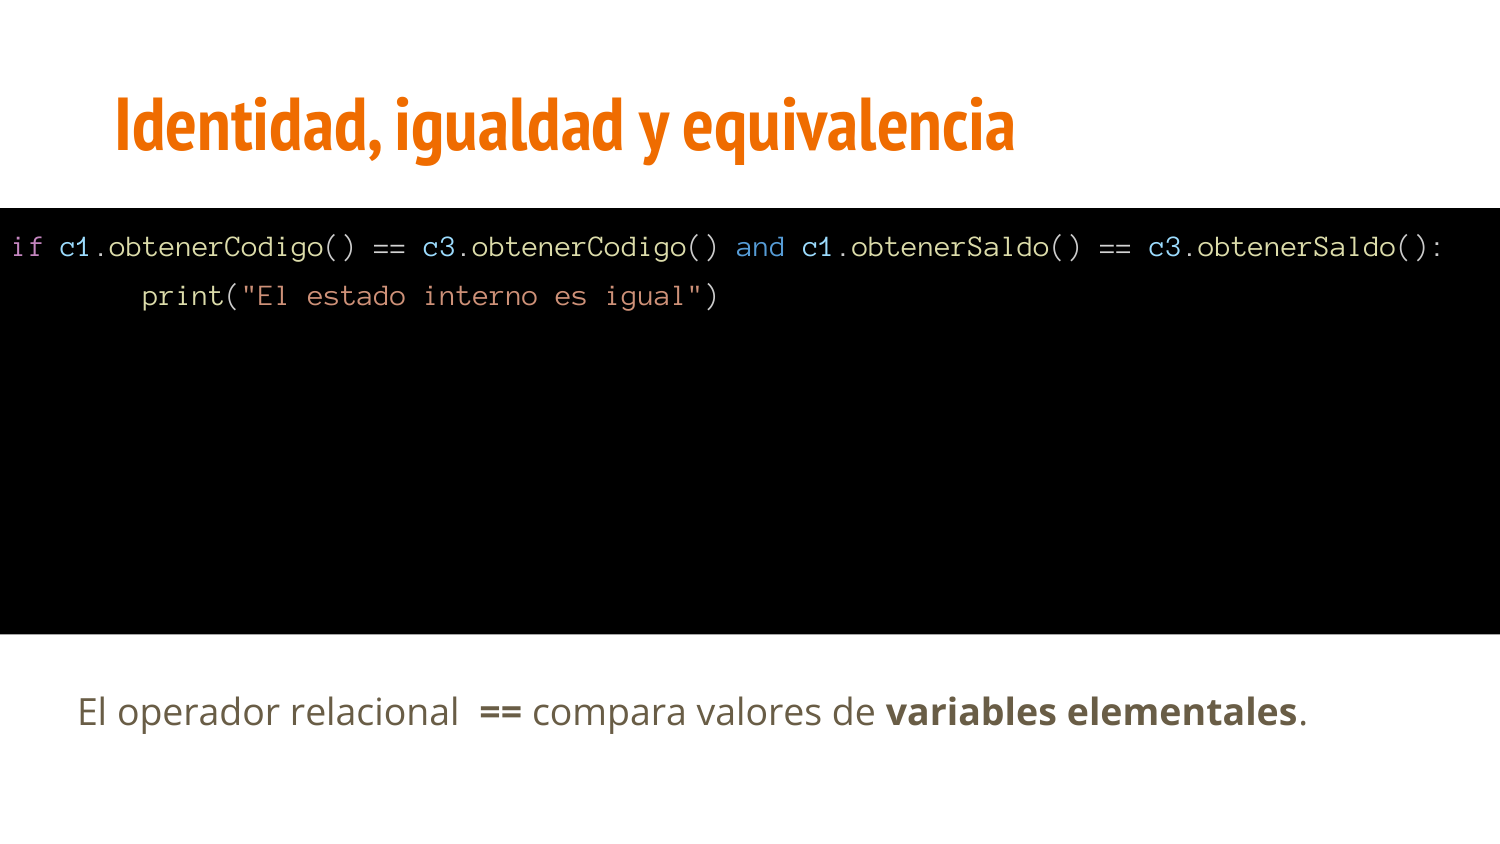

# Identidad, igualdad y equivalencia
if c1.obtenerCodigo() == c3.obtenerCodigo() and c1.obtenerSaldo() == c3.obtenerSaldo():
        print("El estado interno es igual")
El operador relacional  == compara valores de variables elementales.